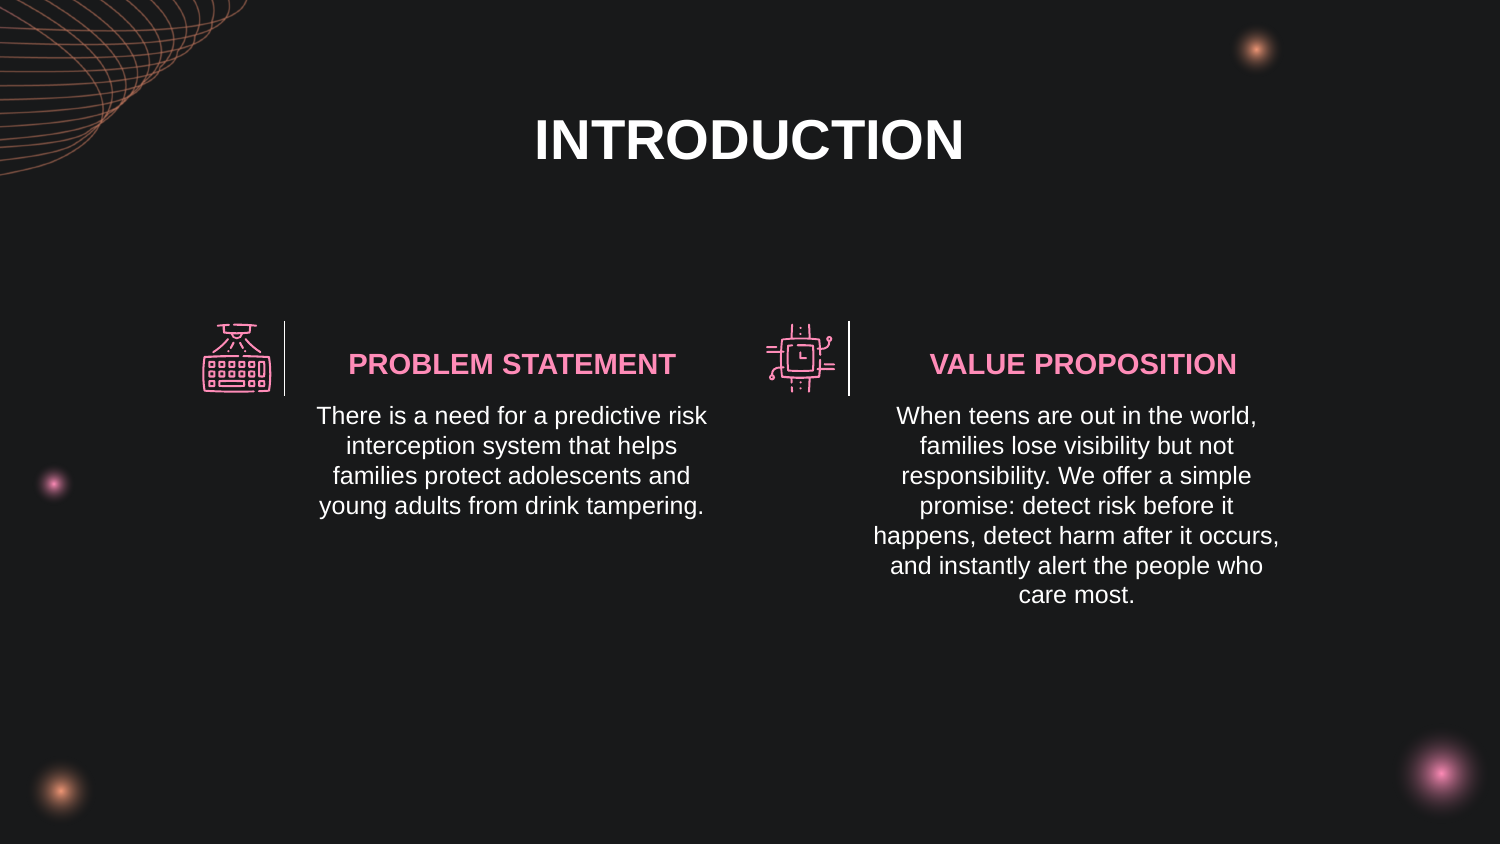

# INTRODUCTION
PROBLEM STATEMENT
VALUE PROPOSITION

There is a need for a predictive risk interception system that helps families protect adolescents and young adults from drink tampering.
When teens are out in the world, families lose visibility but not responsibility. We offer a simple promise: detect risk before it happens, detect harm after it occurs, and instantly alert the people who care most.